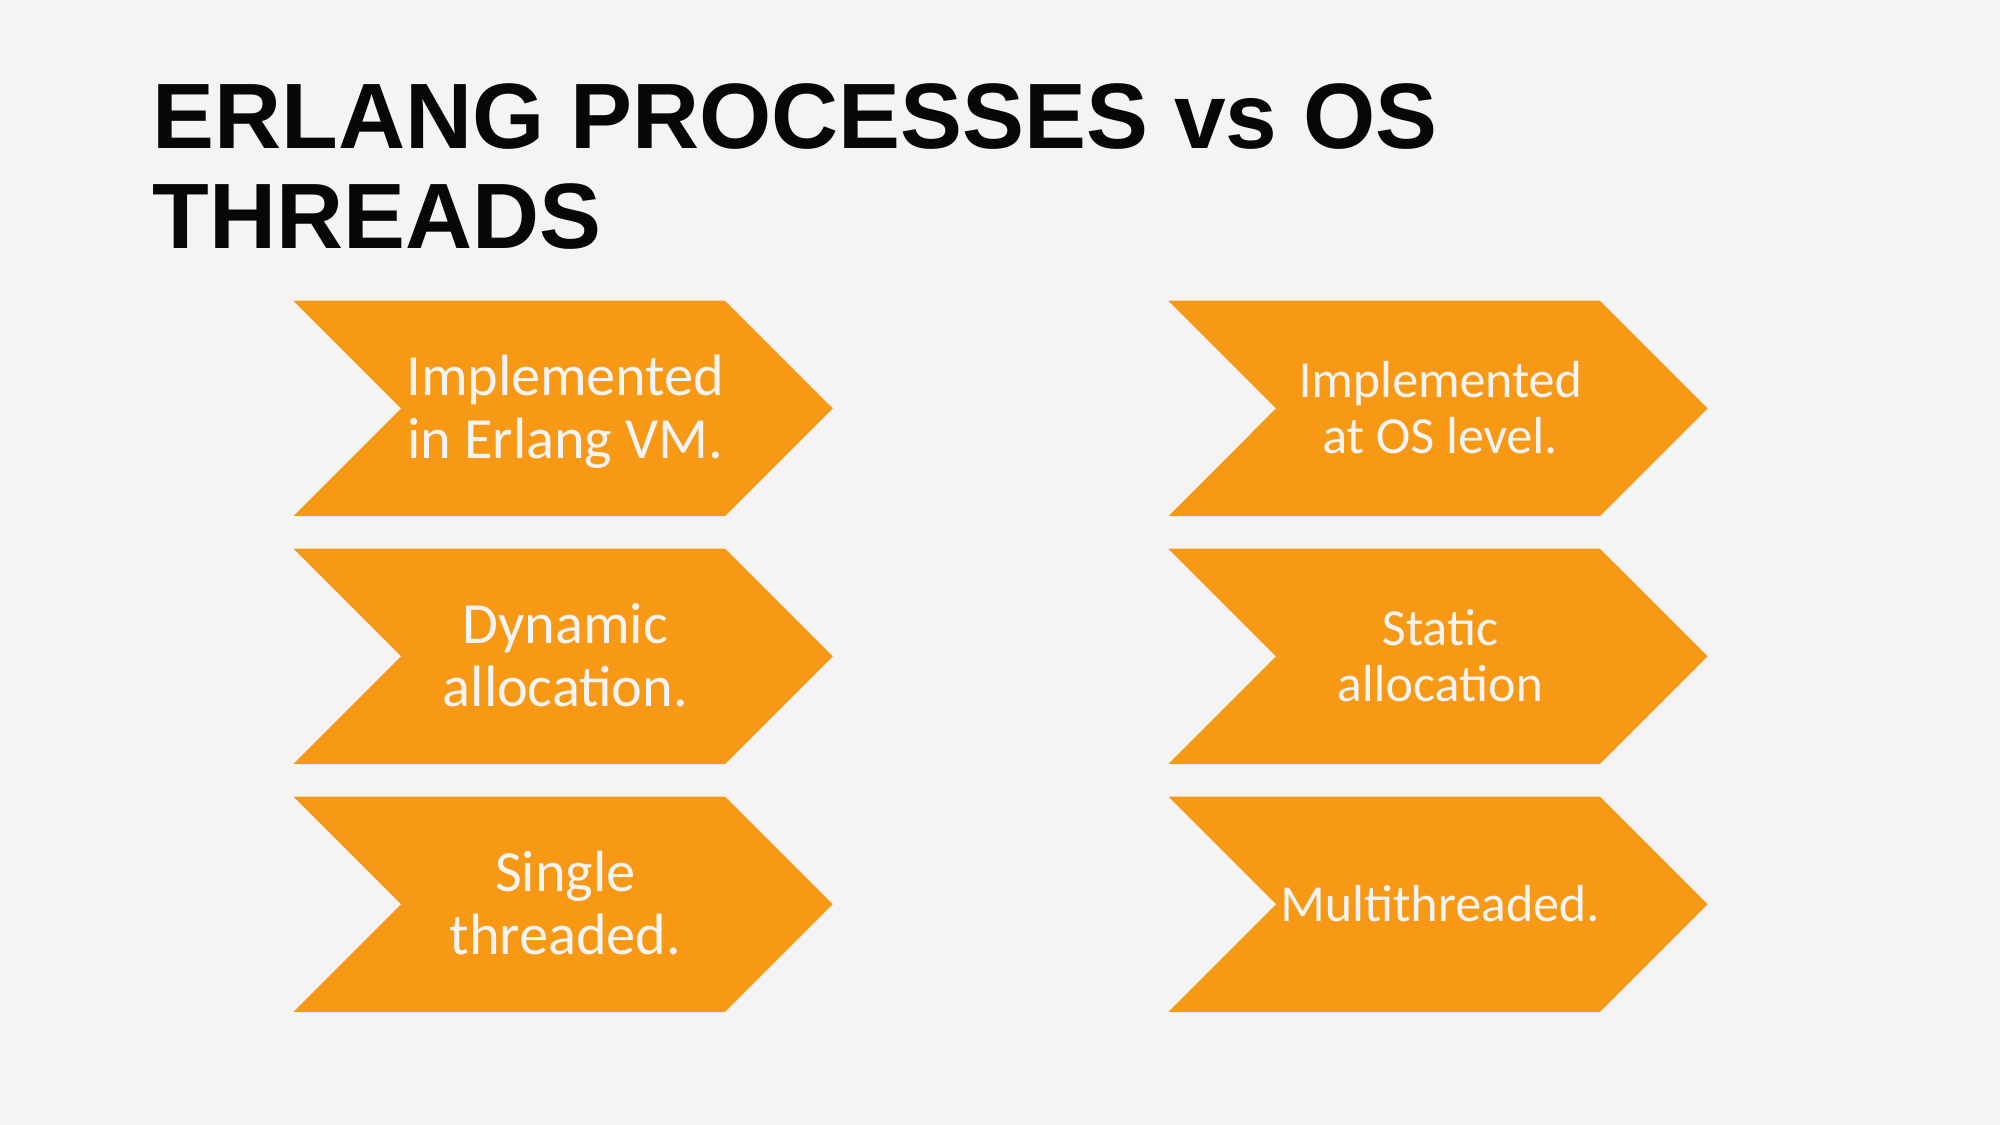

# ERLANG PROCESSES vs OS THREADS
Implemented in Erlang VM.
Dynamic allocation.
Single threaded.
Implemented at OS level.
Static allocation
Multithreaded.